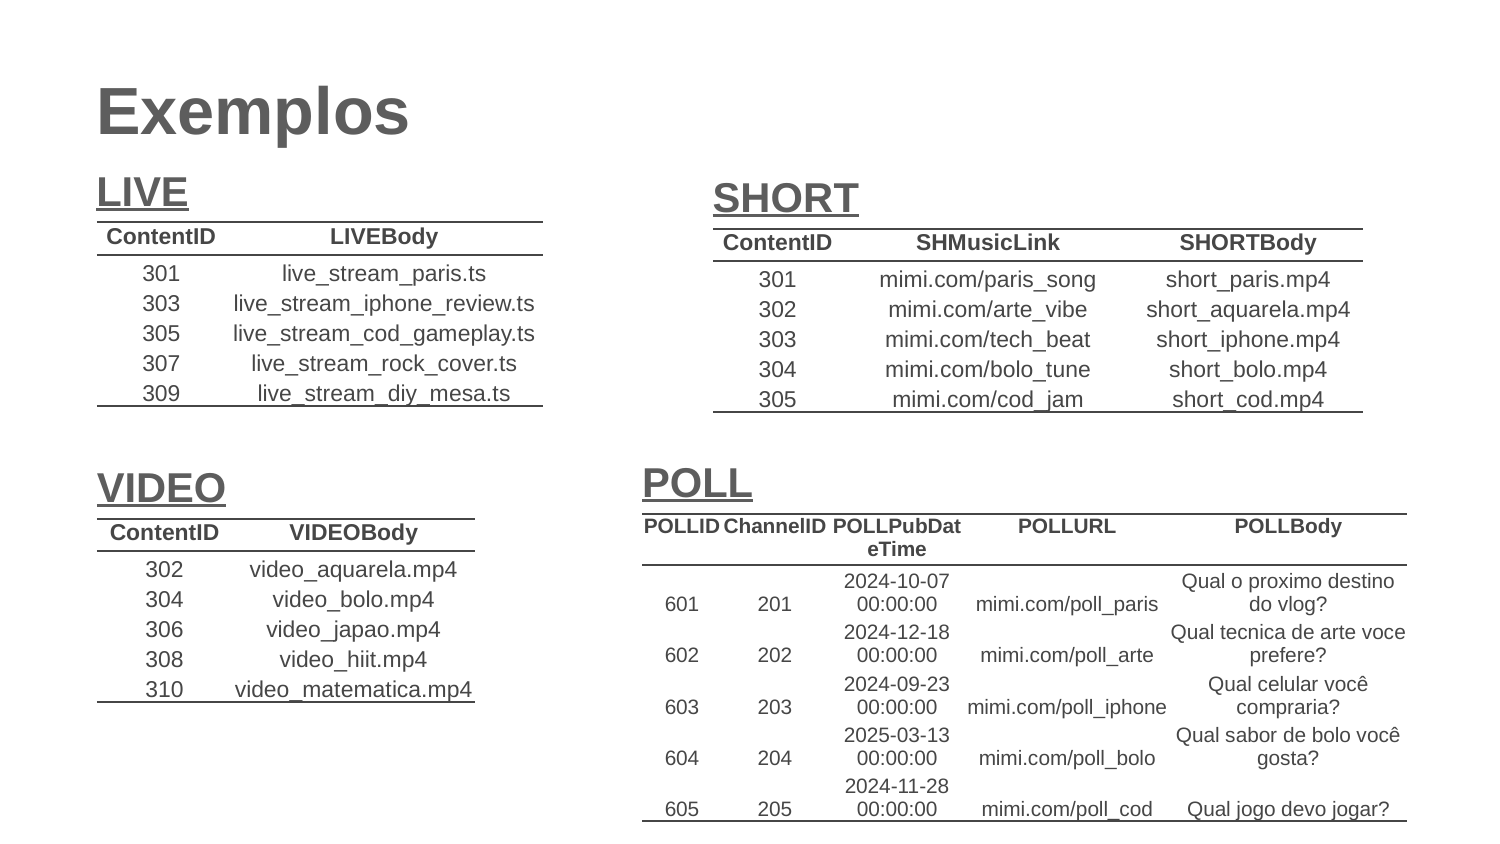

Exemplos
LIVE
SHORT
| ContentID | LIVEBody |
| --- | --- |
| 301 | live\_stream\_paris.ts |
| 303 | live\_stream\_iphone\_review.ts |
| 305 | live\_stream\_cod\_gameplay.ts |
| 307 | live\_stream\_rock\_cover.ts |
| 309 | live\_stream\_diy\_mesa.ts |
| ContentID | SHMusicLink | SHORTBody |
| --- | --- | --- |
| 301 | mimi.com/paris\_song | short\_paris.mp4 |
| 302 | mimi.com/arte\_vibe | short\_aquarela.mp4 |
| 303 | mimi.com/tech\_beat | short\_iphone.mp4 |
| 304 | mimi.com/bolo\_tune | short\_bolo.mp4 |
| 305 | mimi.com/cod\_jam | short\_cod.mp4 |
POLL
VIDEO
| POLLID | ChannelID | POLLPubDateTime | POLLURL | POLLBody |
| --- | --- | --- | --- | --- |
| 601 | 201 | 2024-10-07 00:00:00 | mimi.com/poll\_paris | Qual o proximo destino do vlog? |
| 602 | 202 | 2024-12-18 00:00:00 | mimi.com/poll\_arte | Qual tecnica de arte voce prefere? |
| 603 | 203 | 2024-09-23 00:00:00 | mimi.com/poll\_iphone | Qual celular você compraria? |
| 604 | 204 | 2025-03-13 00:00:00 | mimi.com/poll\_bolo | Qual sabor de bolo você gosta? |
| 605 | 205 | 2024-11-28 00:00:00 | mimi.com/poll\_cod | Qual jogo devo jogar? |
| ContentID | VIDEOBody |
| --- | --- |
| 302 | video\_aquarela.mp4 |
| 304 | video\_bolo.mp4 |
| 306 | video\_japao.mp4 |
| 308 | video\_hiit.mp4 |
| 310 | video\_matematica.mp4 |